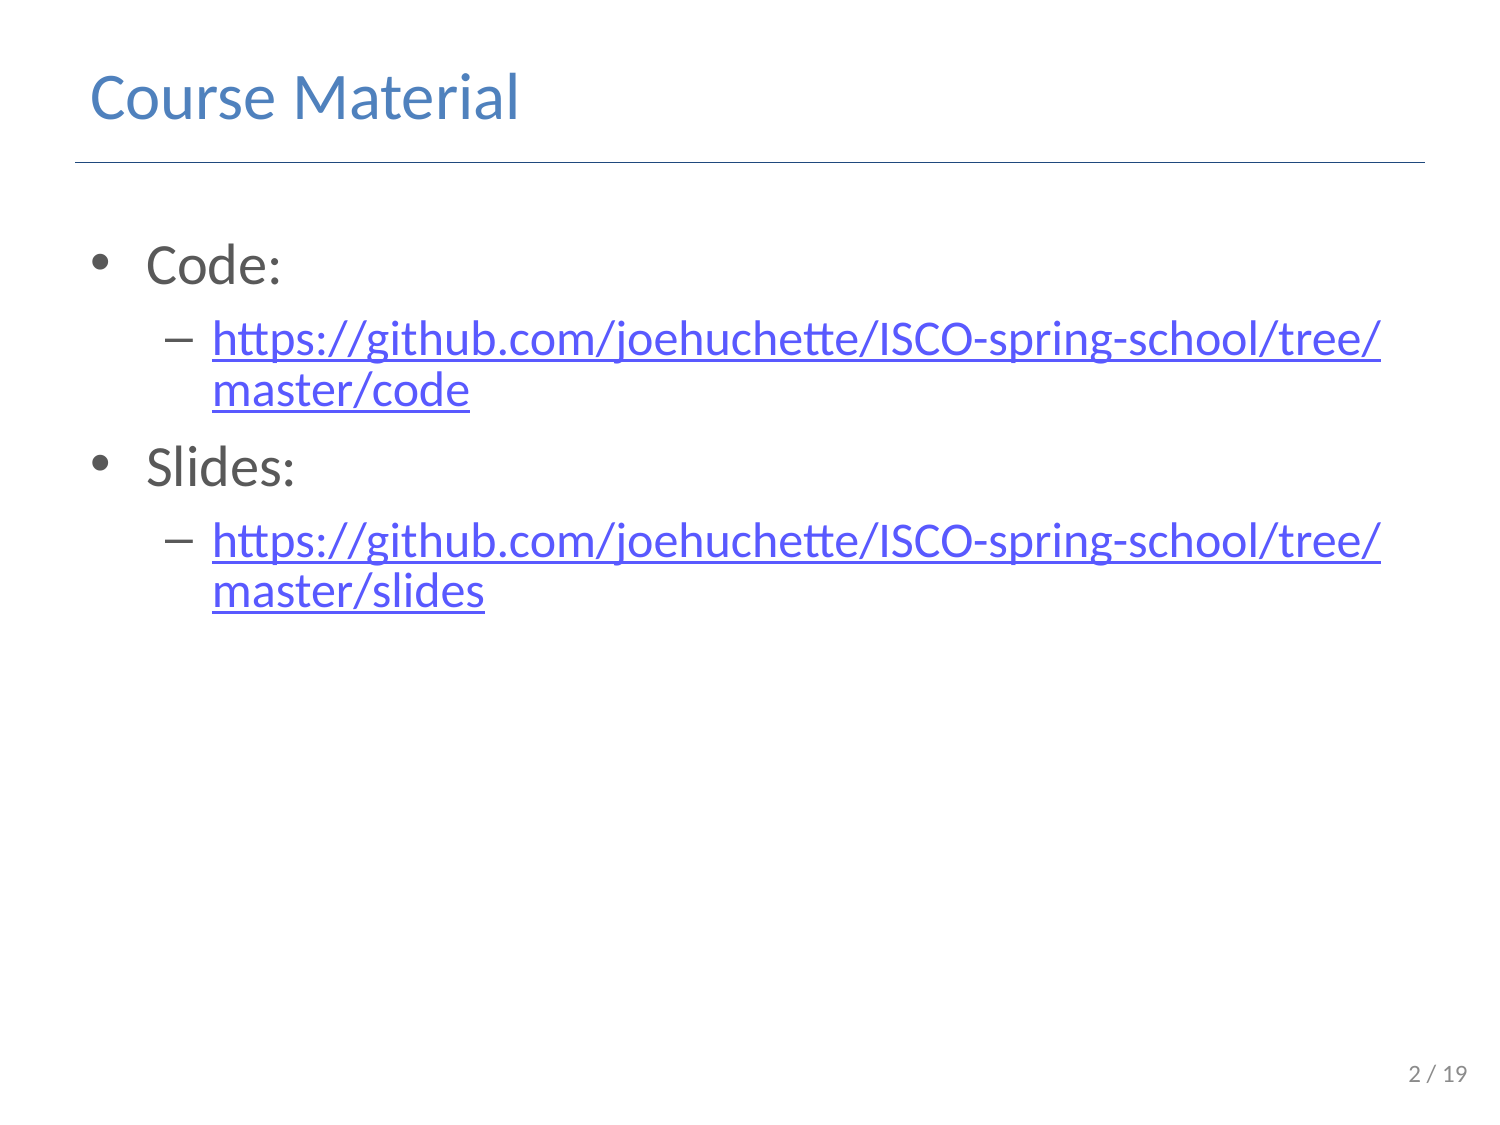

# Course Material
Code:
https://github.com/joehuchette/ISCO-spring-school/tree/master/code
Slides:
https://github.com/joehuchette/ISCO-spring-school/tree/master/slides

2 / 19